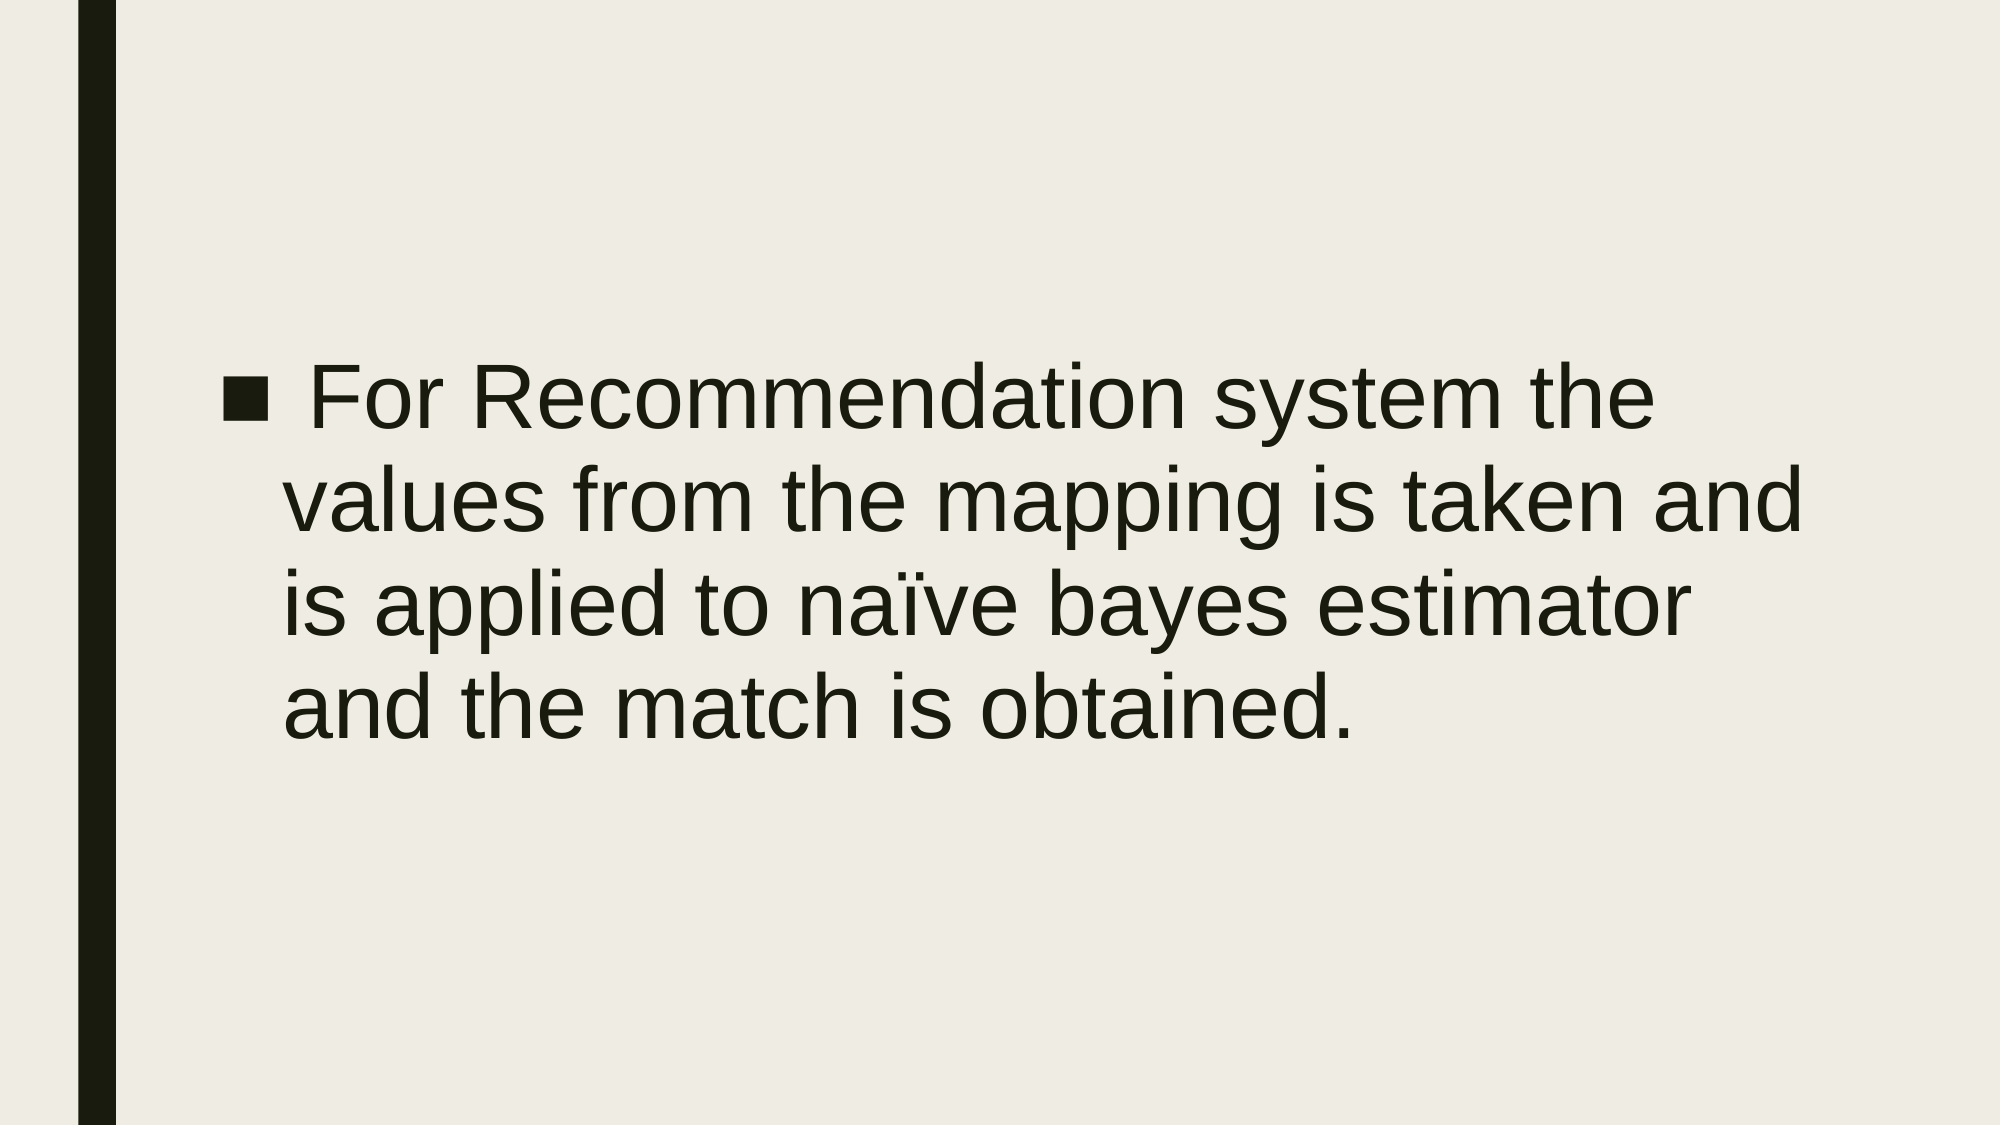

For Recommendation system the values from the mapping is taken and is applied to naïve bayes estimator and the match is obtained.